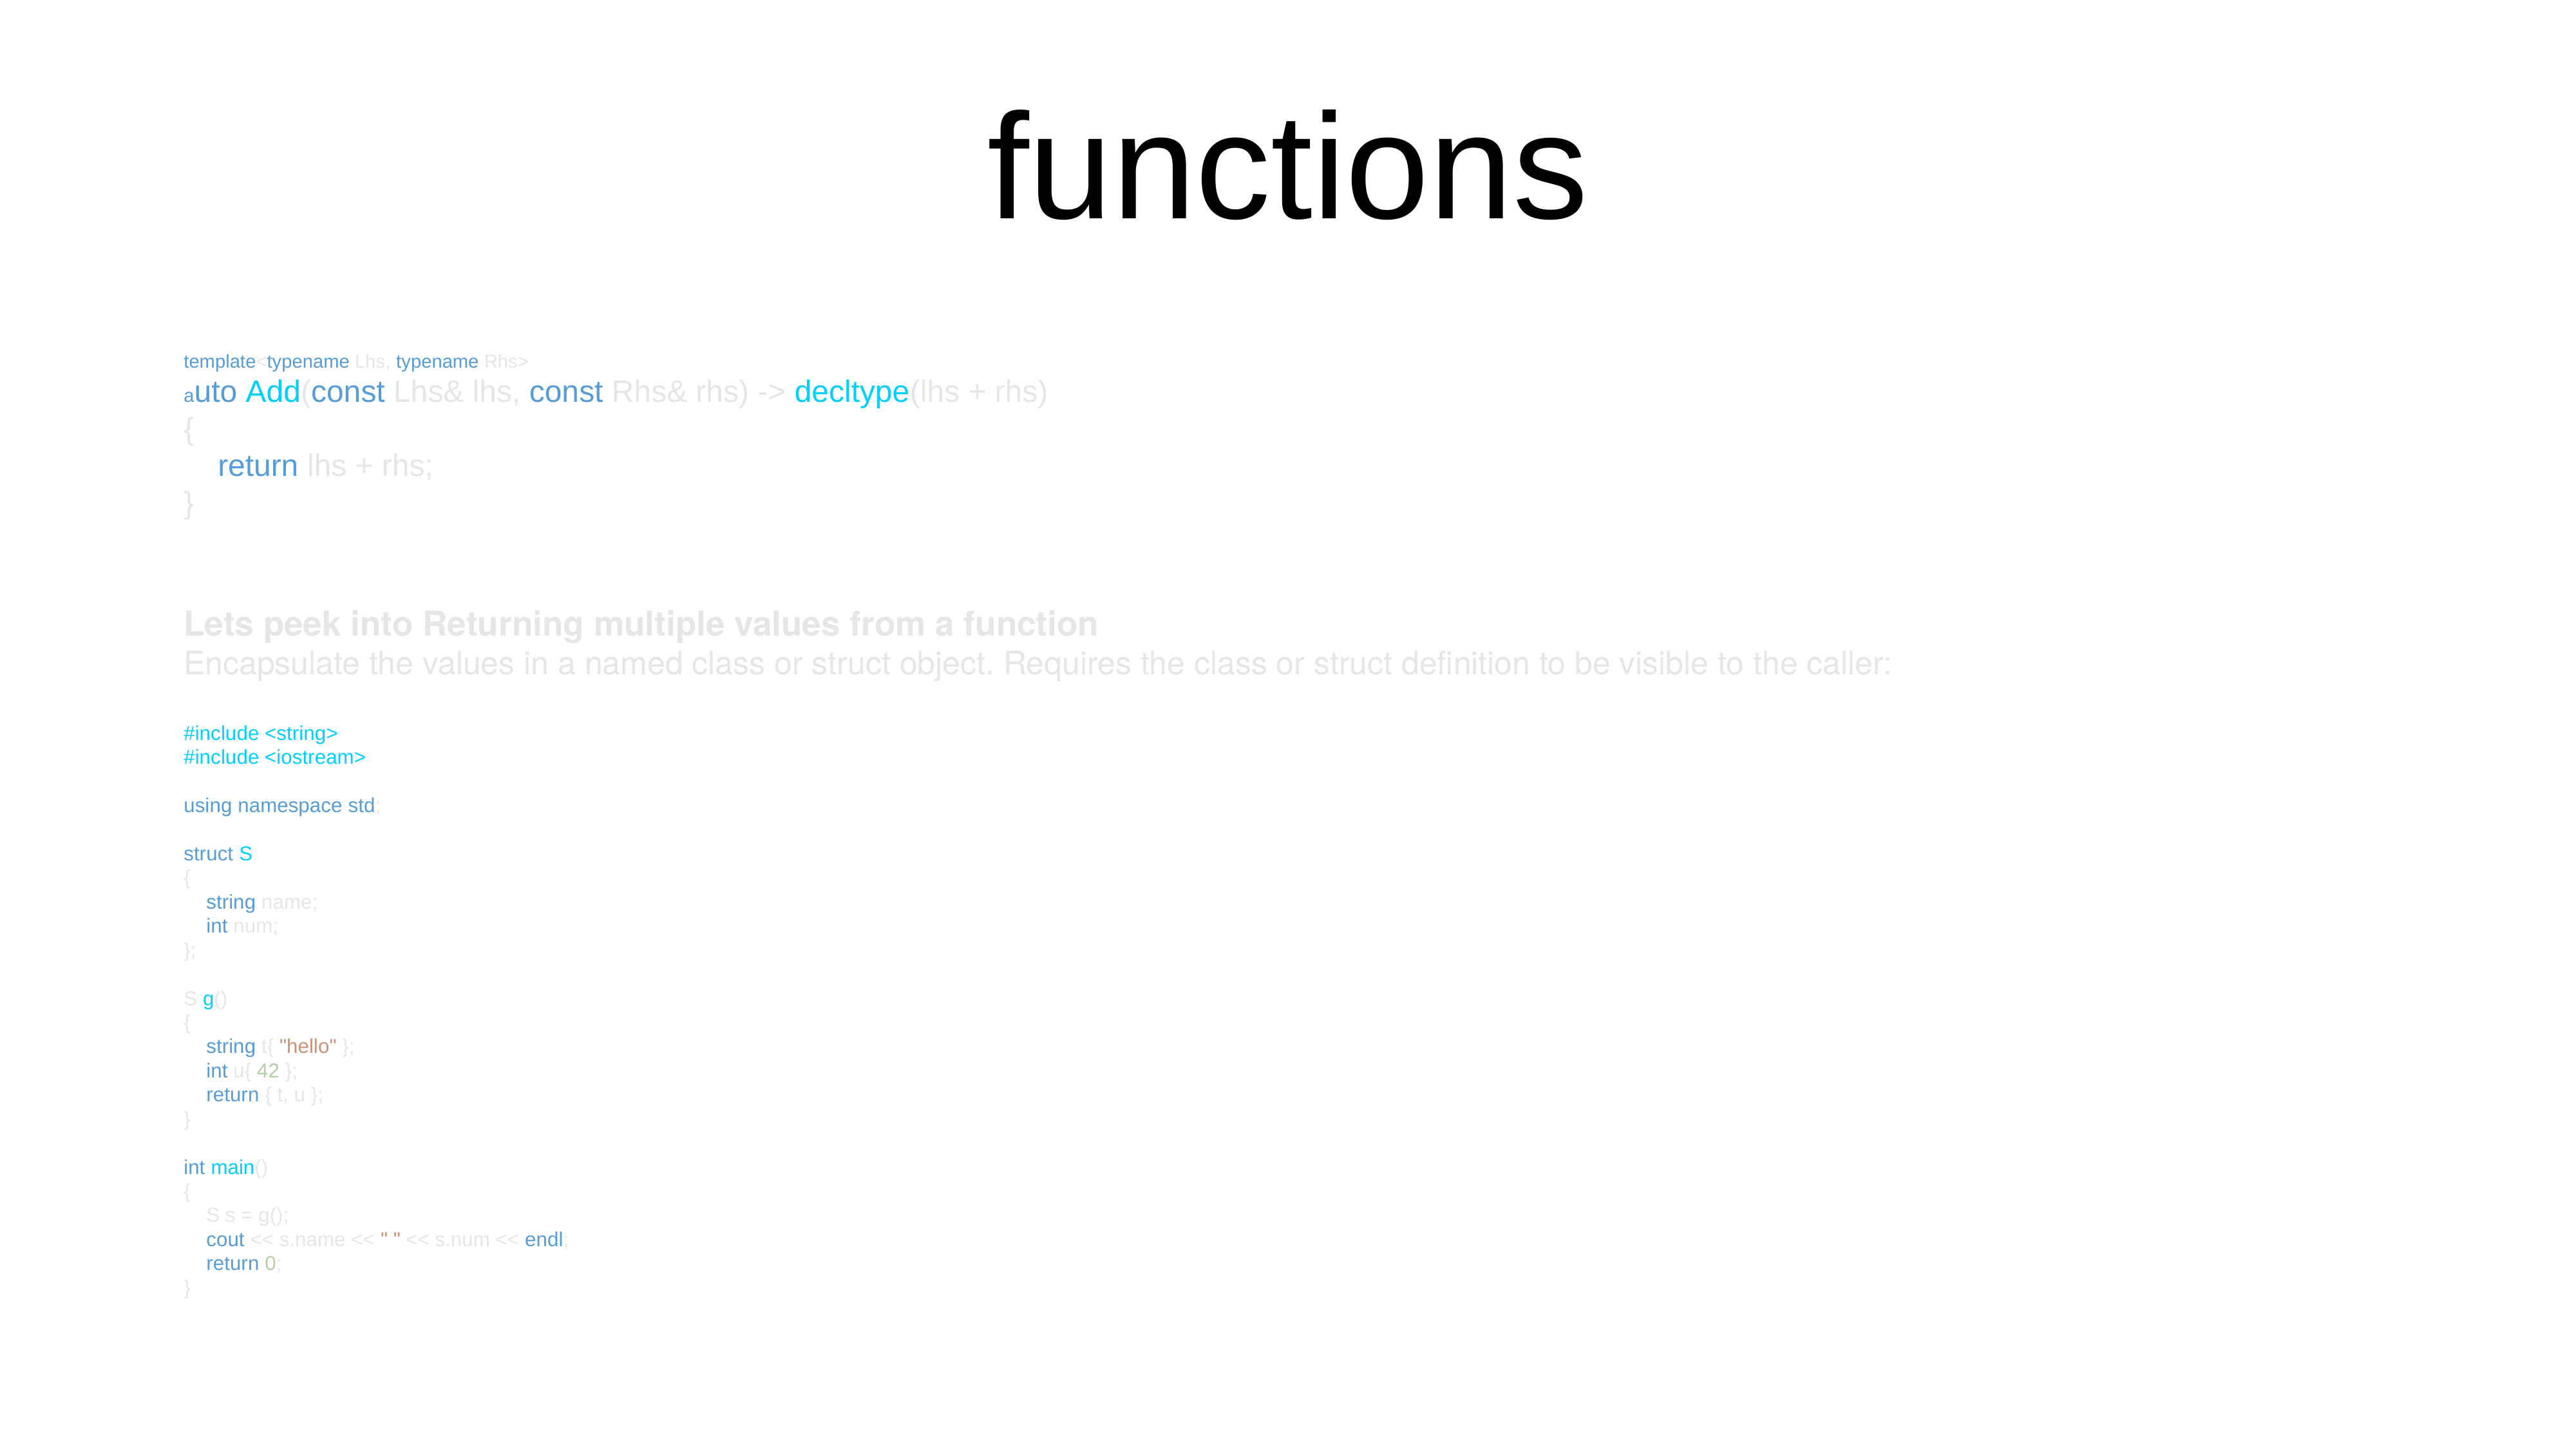

# functions
template<typename Lhs, typename Rhs>
auto Add(const Lhs& lhs, const Rhs& rhs) -> decltype(lhs + rhs)
{
    return lhs + rhs;
}

Lets peek into Returning multiple values from a function
Encapsulate the values in a named class or struct object. Requires the class or struct definition to be visible to the caller:

#include <string>
#include <iostream>

using namespace std;

struct S
{
    string name;
    int num;
};

S g()
{
    string t{ "hello" };
    int u{ 42 };
    return { t, u };
}

int main()
{
    S s = g();
    cout << s.name << " " << s.num << endl;
    return 0;
}